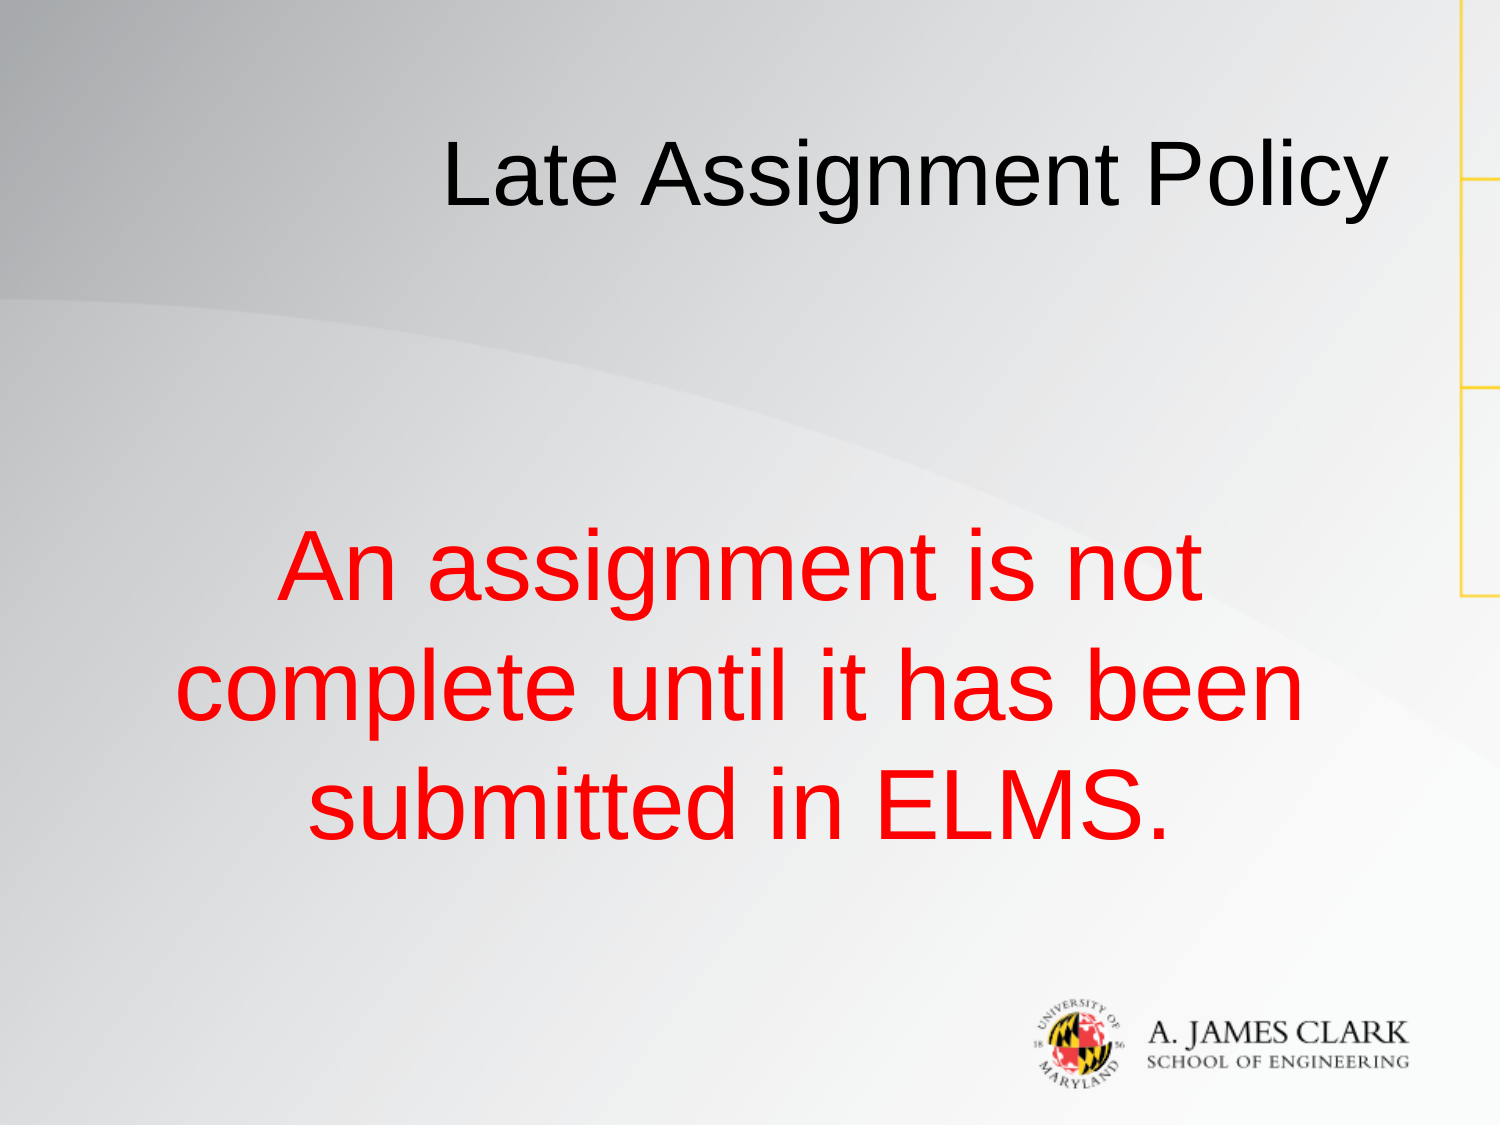

# Late Assignment Policy

An assignment is not complete until it has been submitted in ELMS.